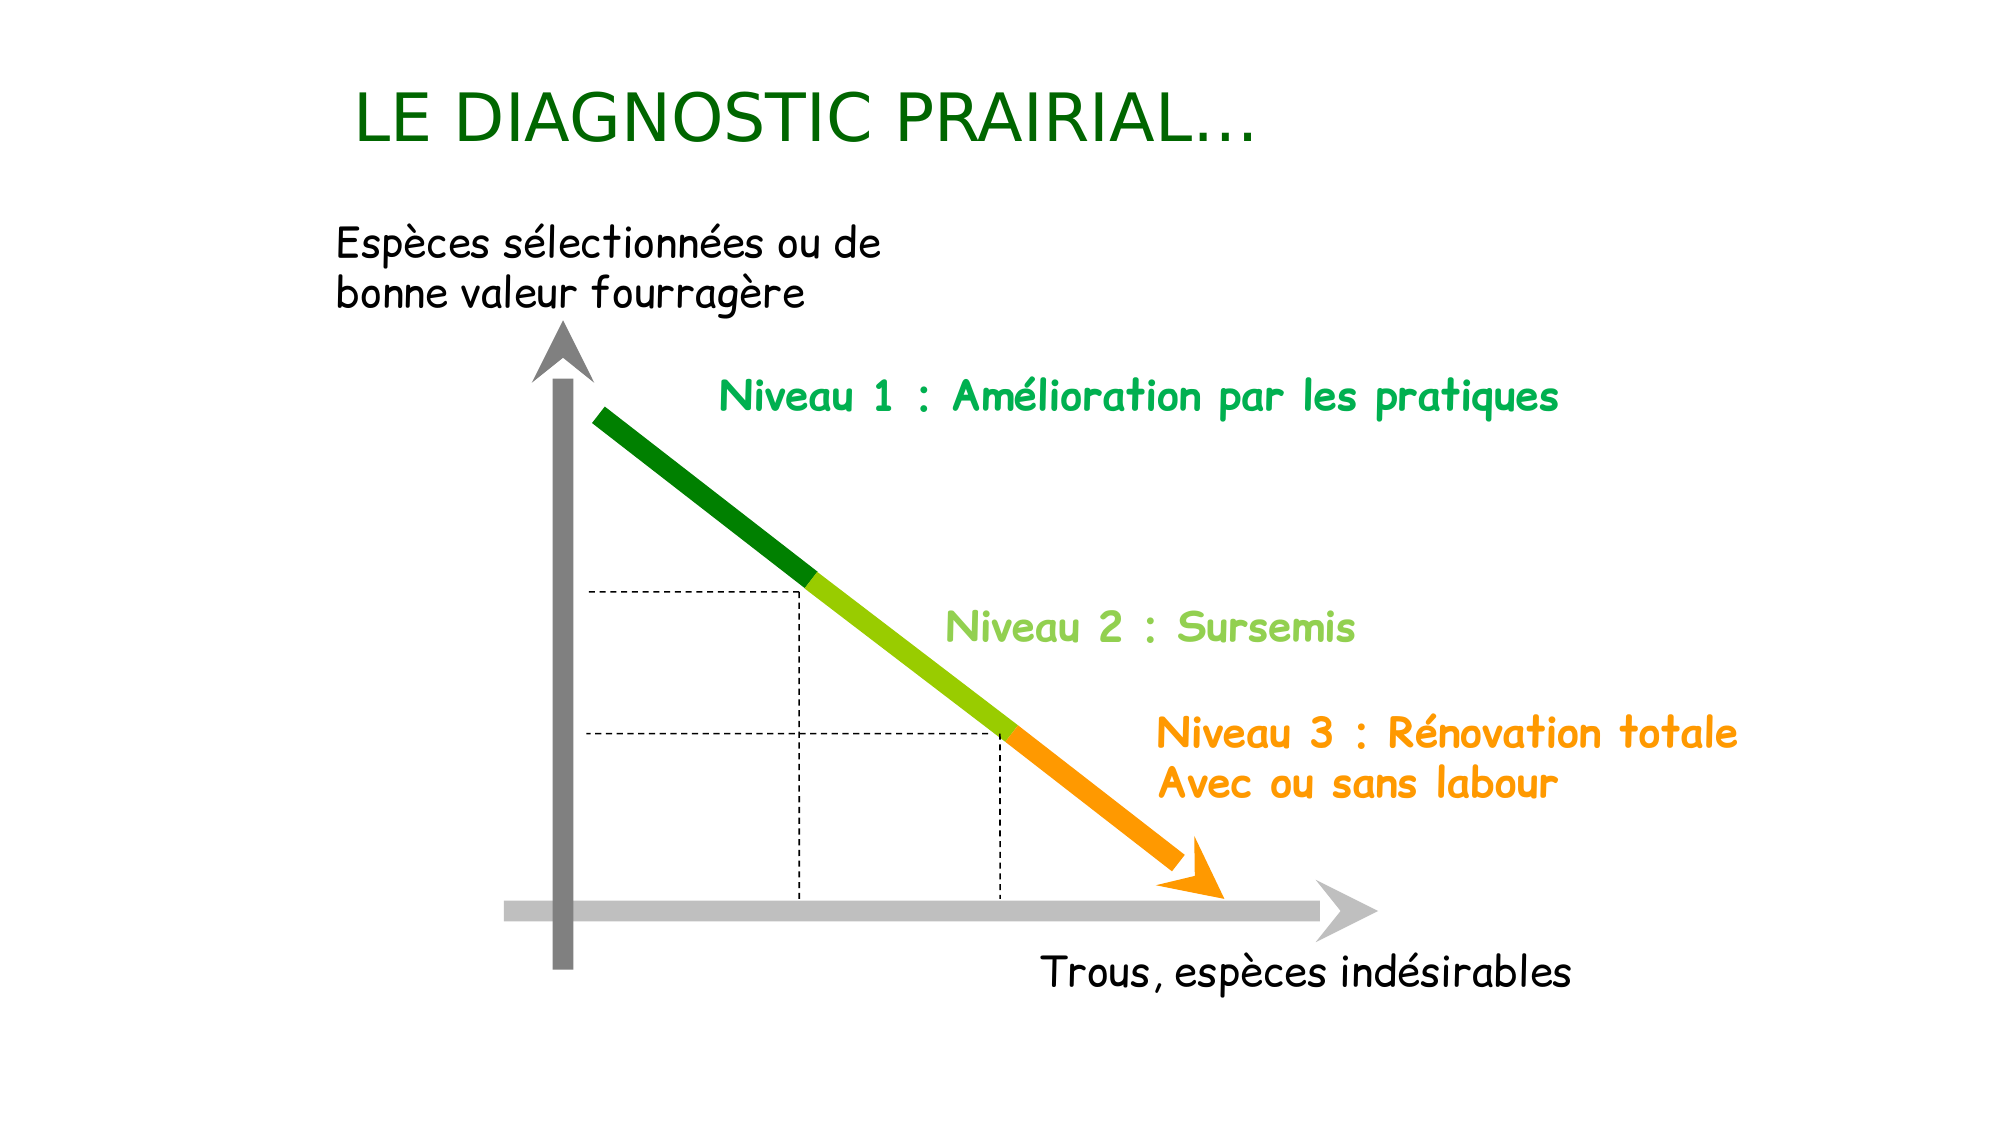

LE DIAGNOSTIC PRAIRIAL…
Espèces sélectionnées ou de bonne valeur fourragère

Niveau 1 : Amélioration par les pratiques

Niveau 2 : Sursemis
Niveau 3 : Rénovation totale
Avec ou sans labour

Trous, espèces indésirables